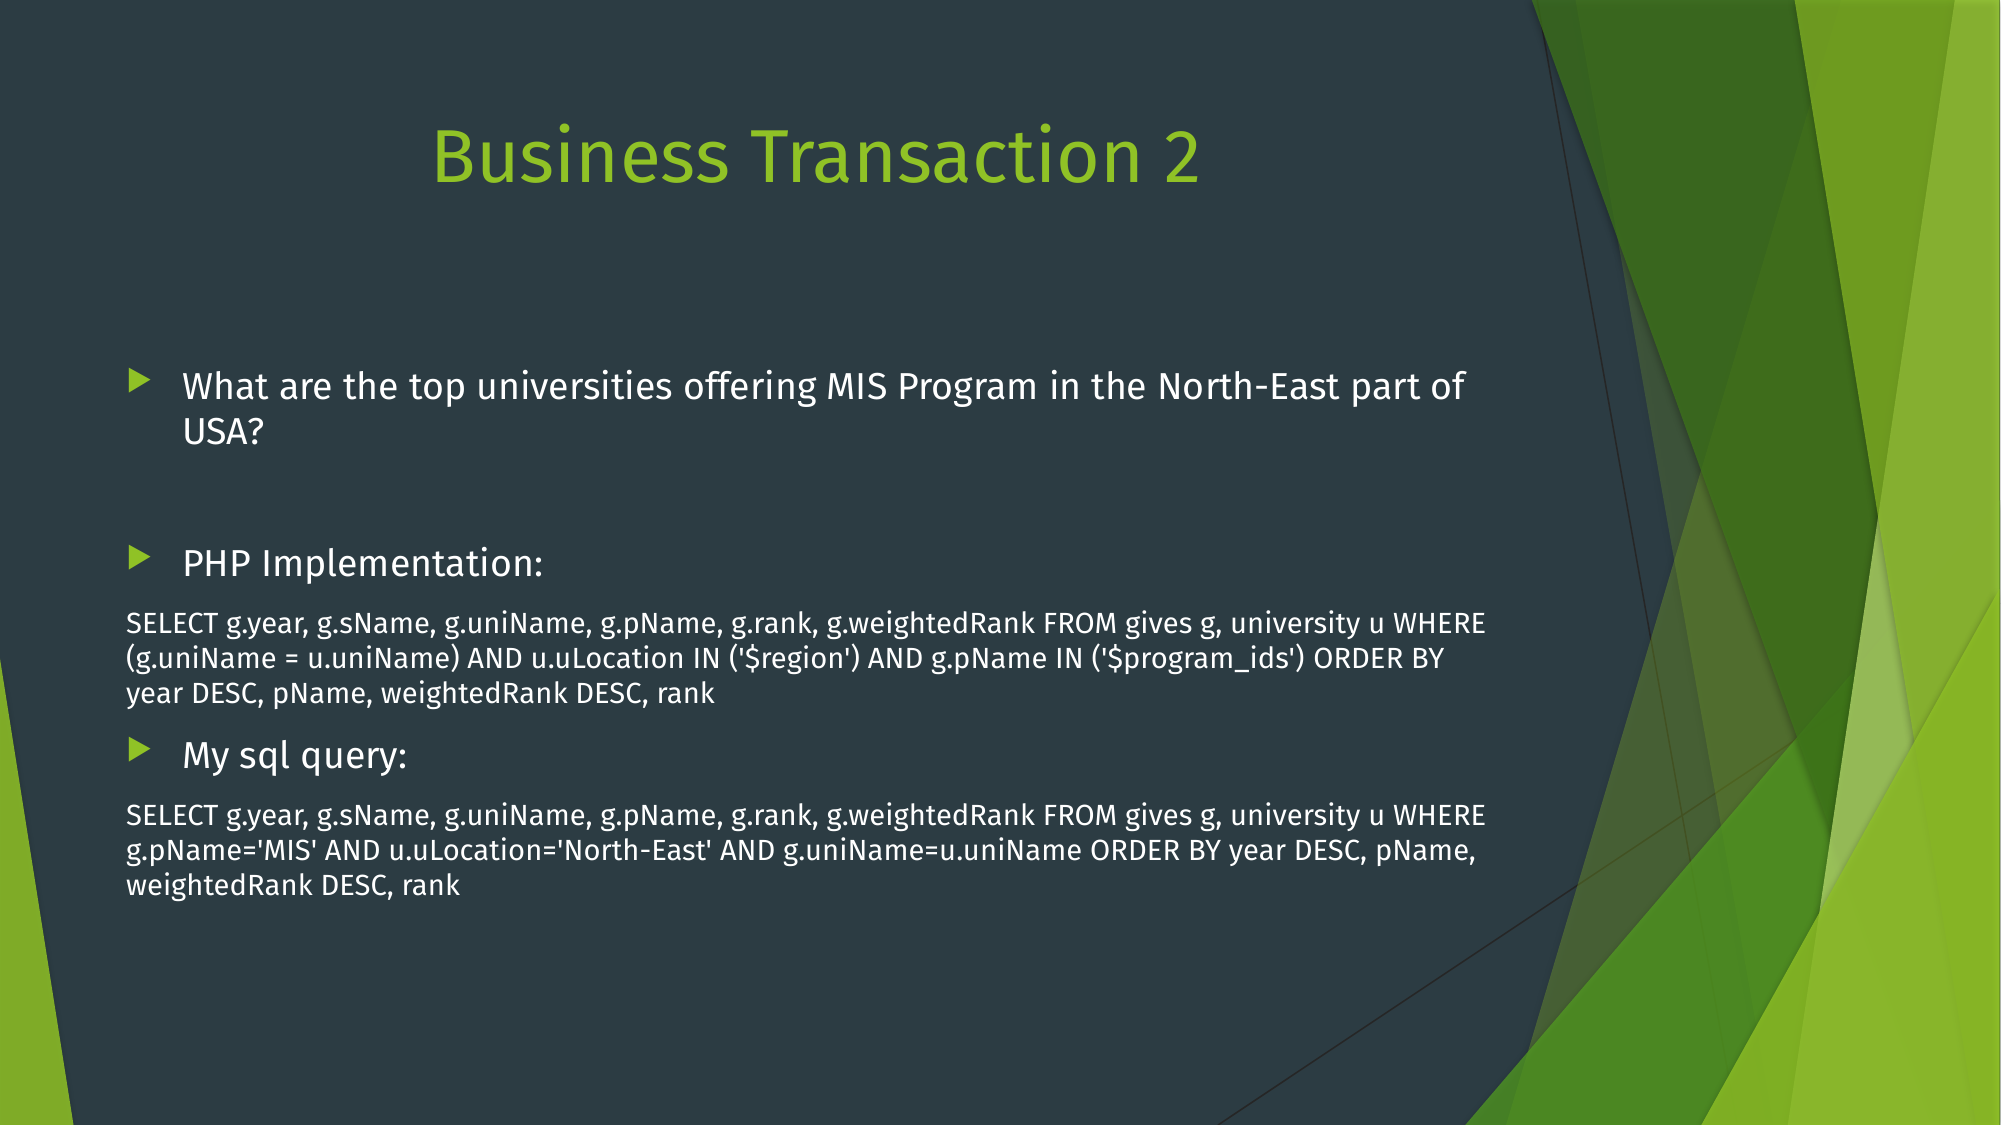

# Business Transaction 2
What are the top universities offering MIS Program in the North-East part of USA?

PHP Implementation:
SELECT g.year, g.sName, g.uniName, g.pName, g.rank, g.weightedRank FROM gives g, university u WHERE (g.uniName = u.uniName) AND u.uLocation IN ('$region') AND g.pName IN ('$program_ids') ORDER BY year DESC, pName, weightedRank DESC, rank
My sql query:
SELECT g.year, g.sName, g.uniName, g.pName, g.rank, g.weightedRank FROM gives g, university u WHERE g.pName='MIS' AND u.uLocation='North-East' AND g.uniName=u.uniName ORDER BY year DESC, pName, weightedRank DESC, rank